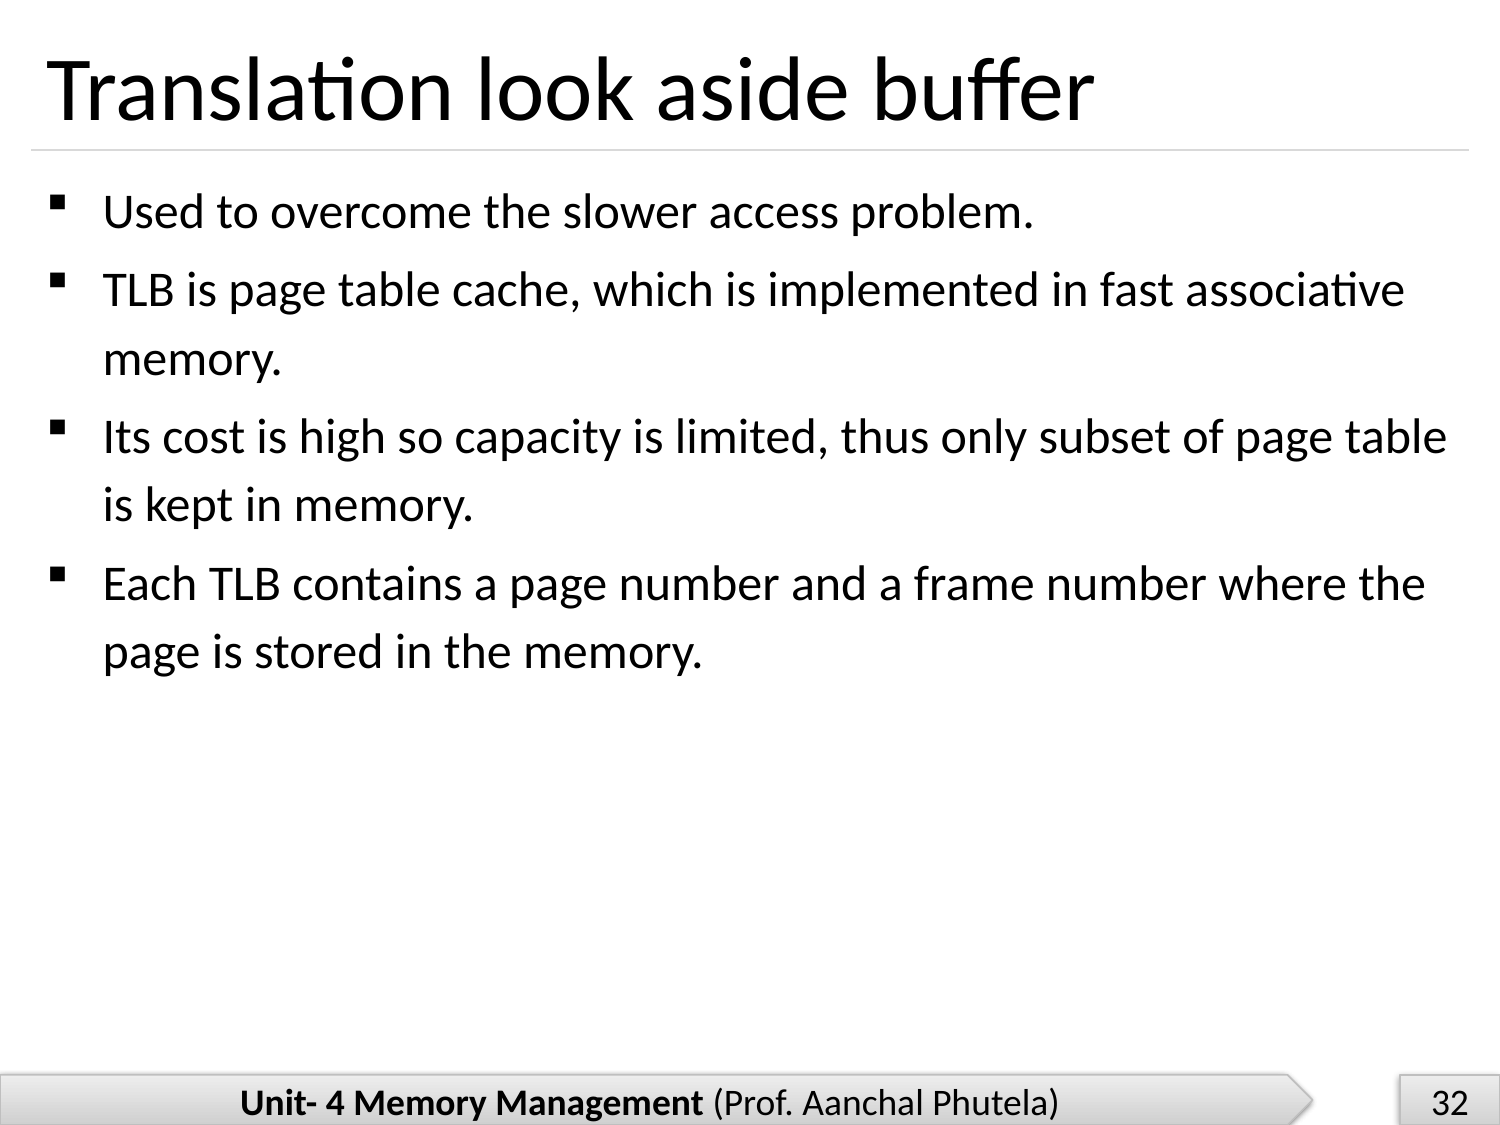

# Translation look aside buffer
Used to overcome the slower access problem.
TLB is page table cache, which is implemented in fast associative memory.
Its cost is high so capacity is limited, thus only subset of page table is kept in memory.
Each TLB contains a page number and a frame number where the page is stored in the memory.